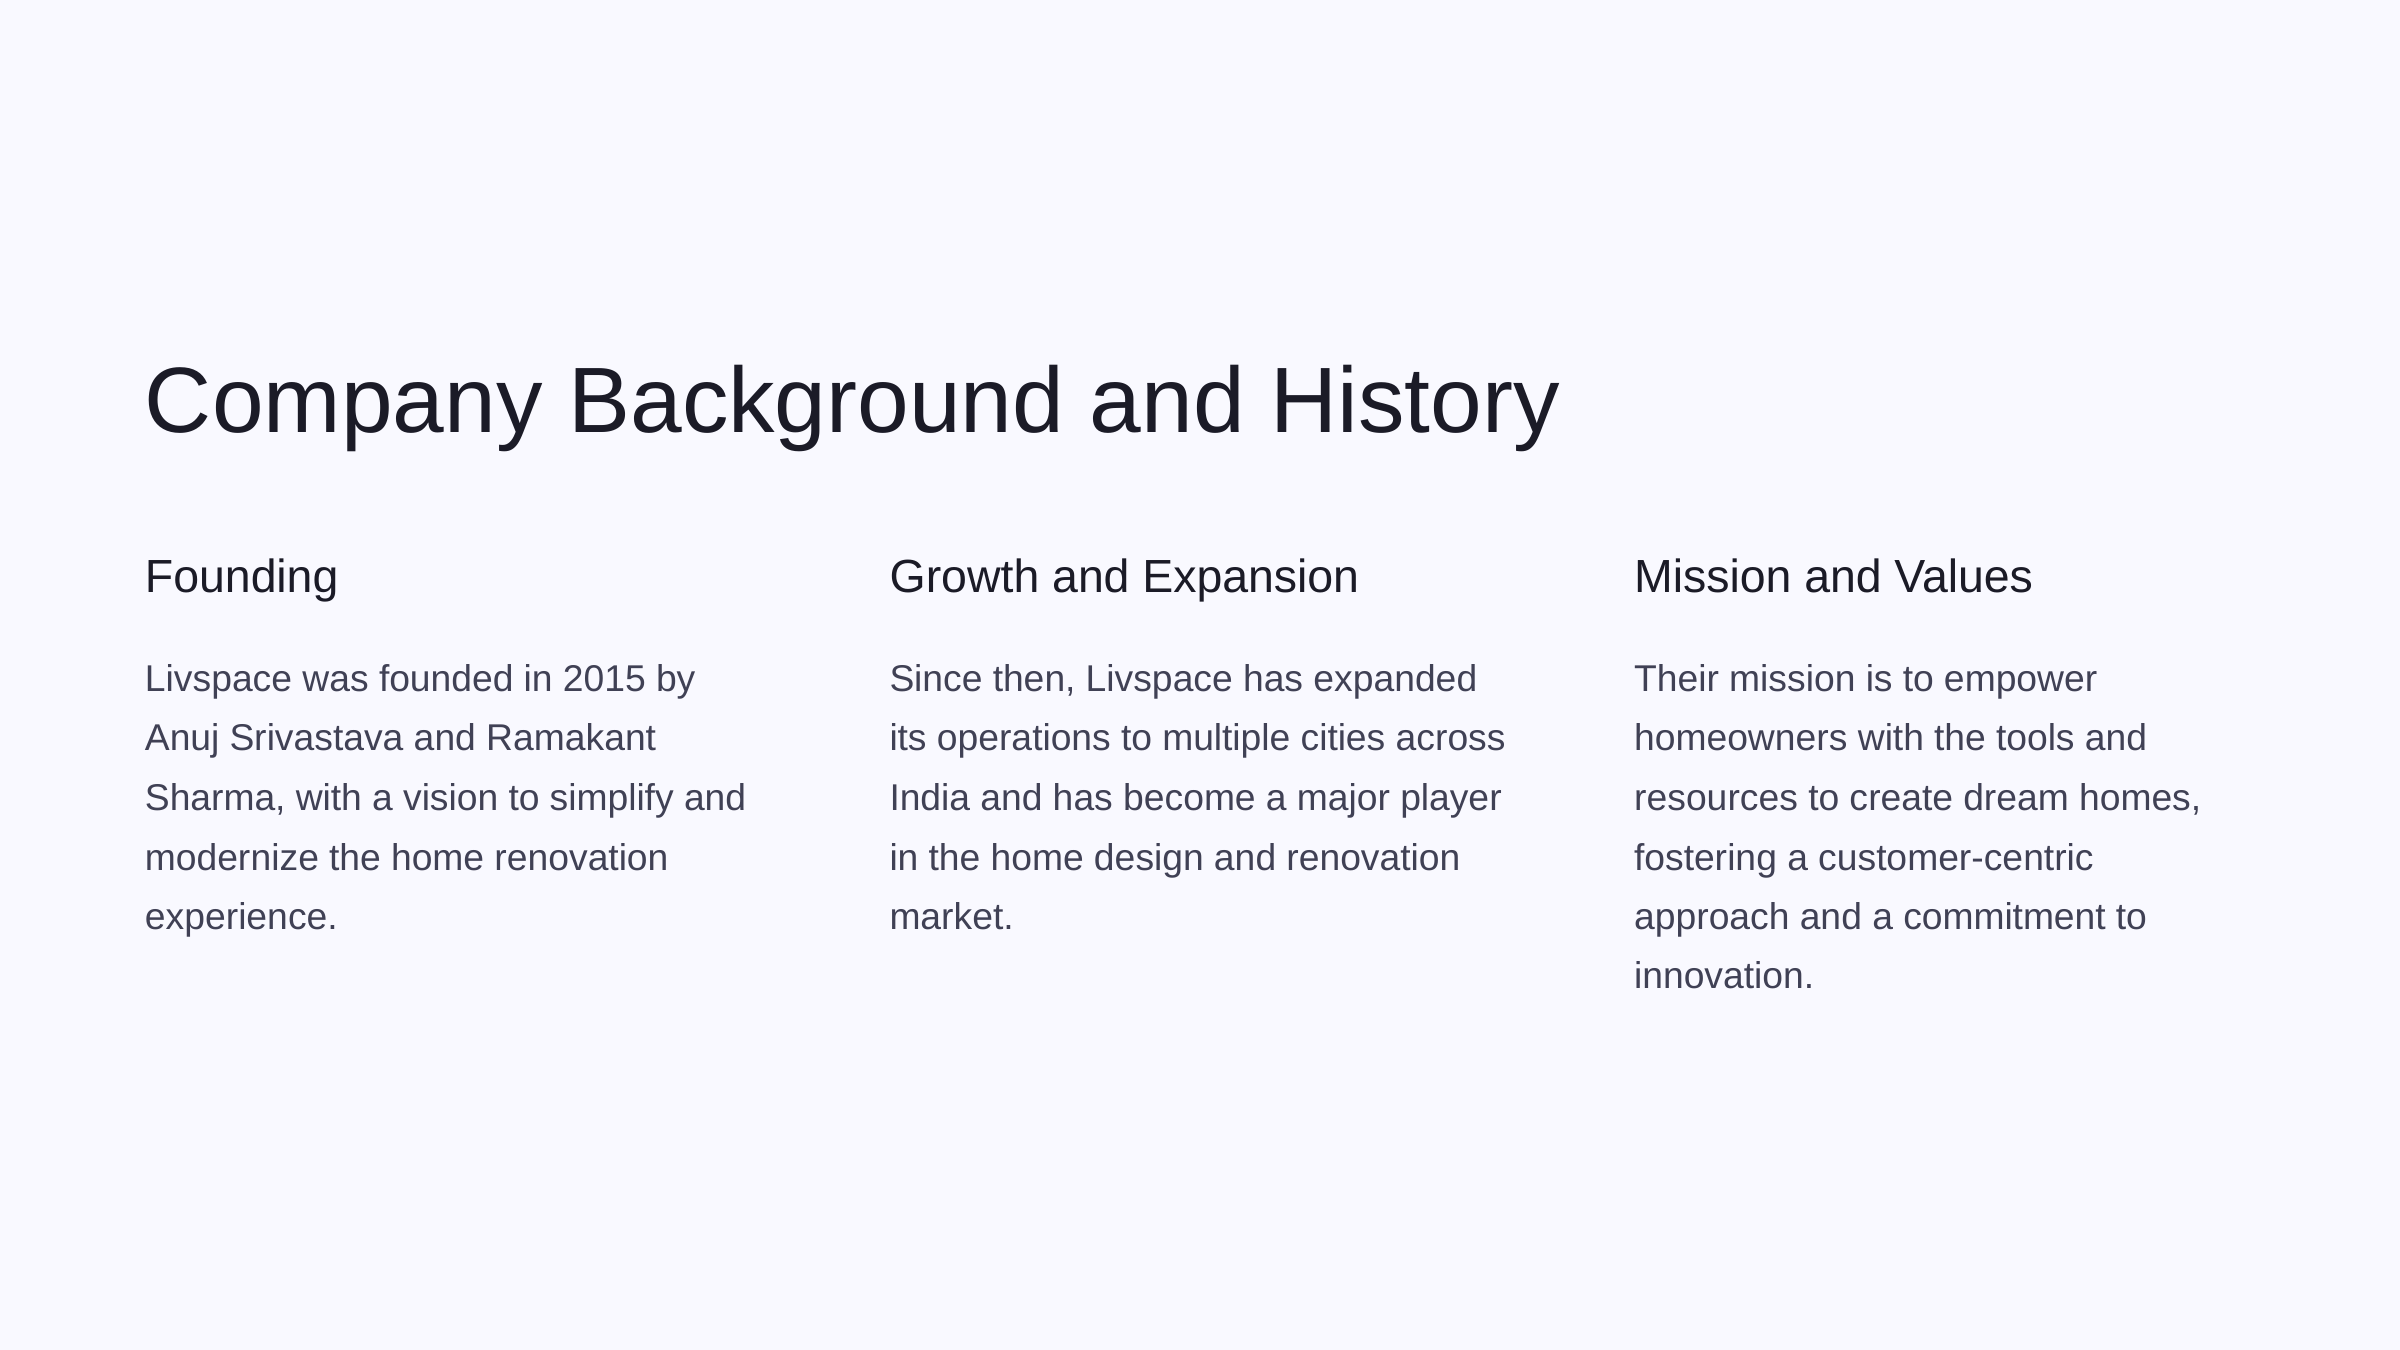

Company Background and History
Founding
Growth and Expansion
Mission and Values
Livspace was founded in 2015 by Anuj Srivastava and Ramakant Sharma, with a vision to simplify and modernize the home renovation experience.
Since then, Livspace has expanded its operations to multiple cities across India and has become a major player in the home design and renovation market.
Their mission is to empower homeowners with the tools and resources to create dream homes, fostering a customer-centric approach and a commitment to innovation.